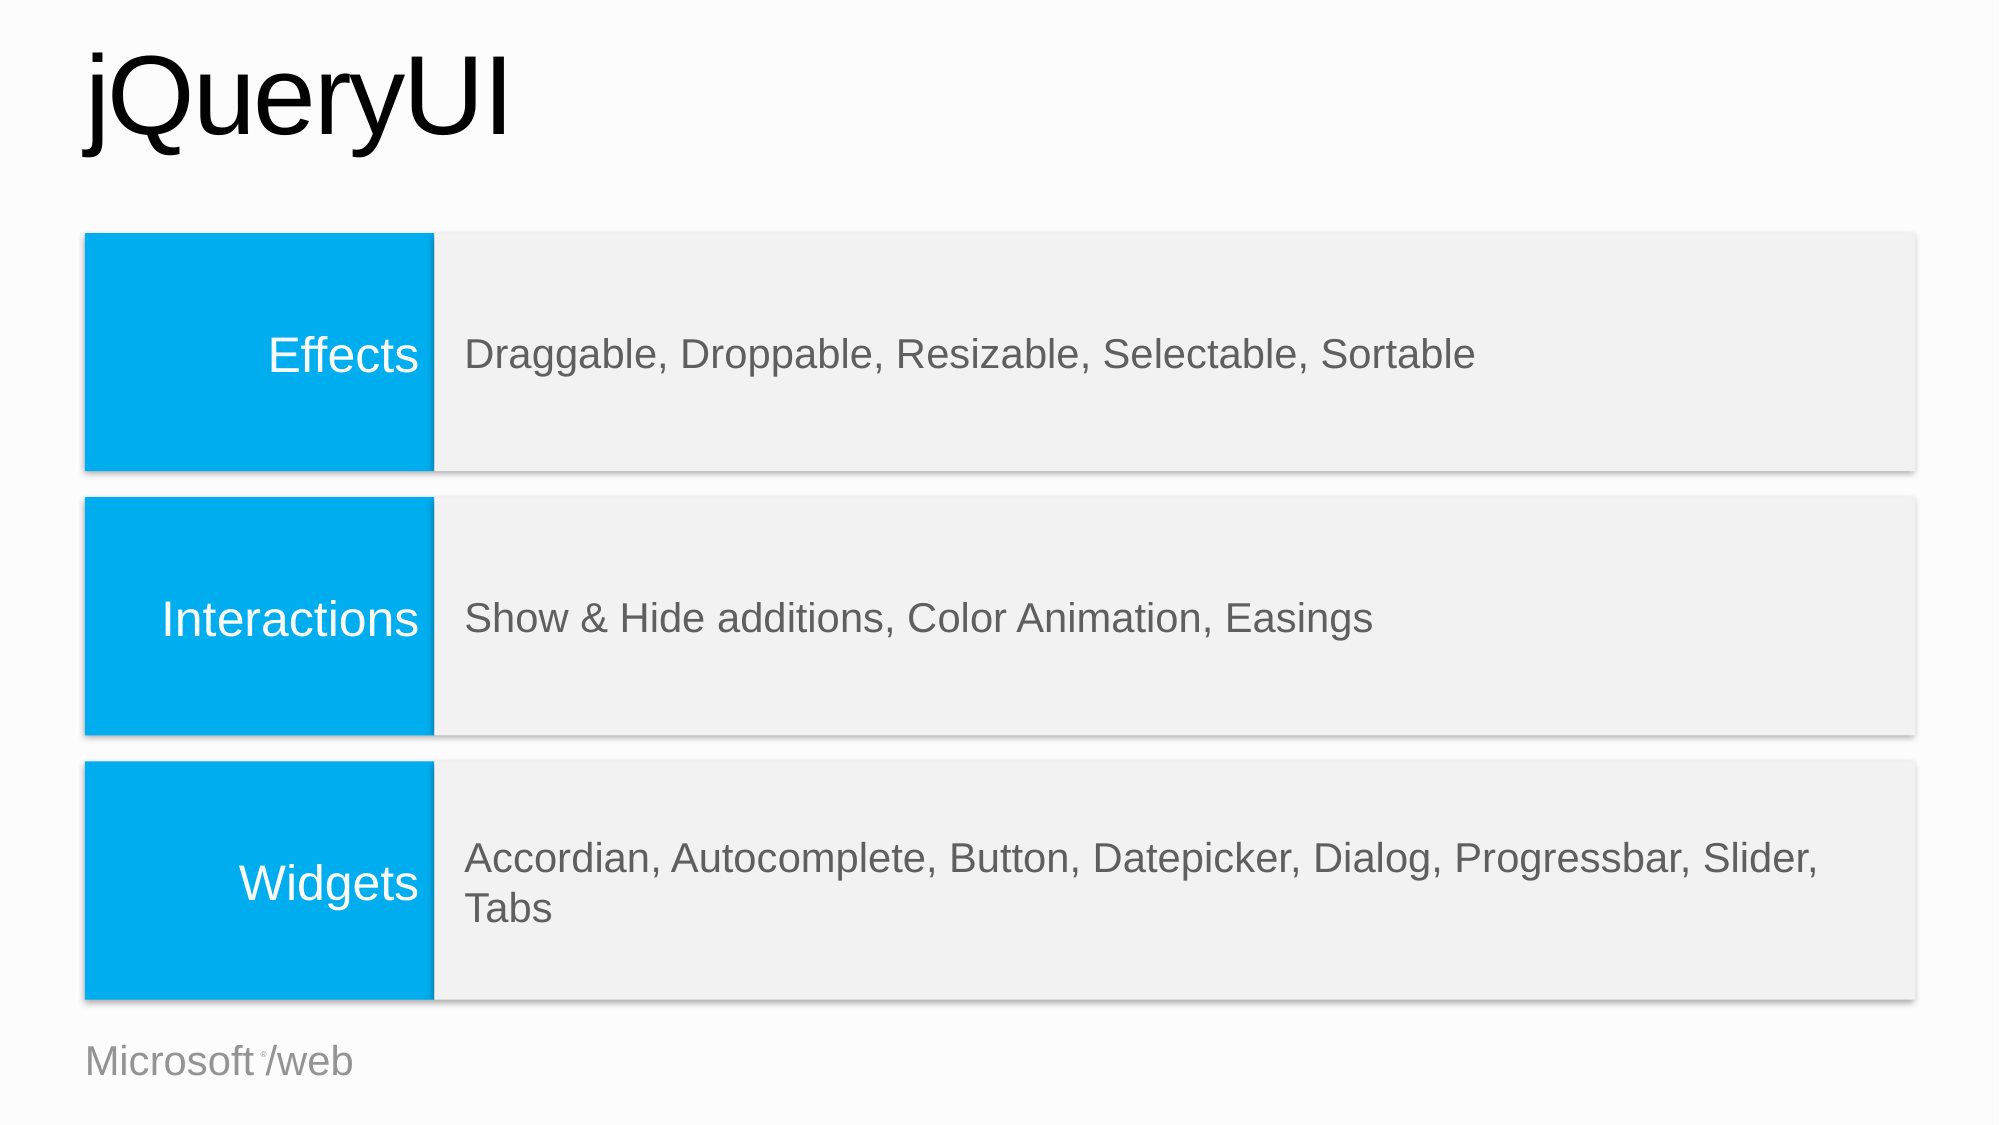

# jQueryUI
Effects
Draggable, Droppable, Resizable, Selectable, Sortable
Interactions
Show & Hide additions, Color Animation, Easings
Widgets
Accordian, Autocomplete, Button, Datepicker, Dialog, Progressbar, Slider, Tabs